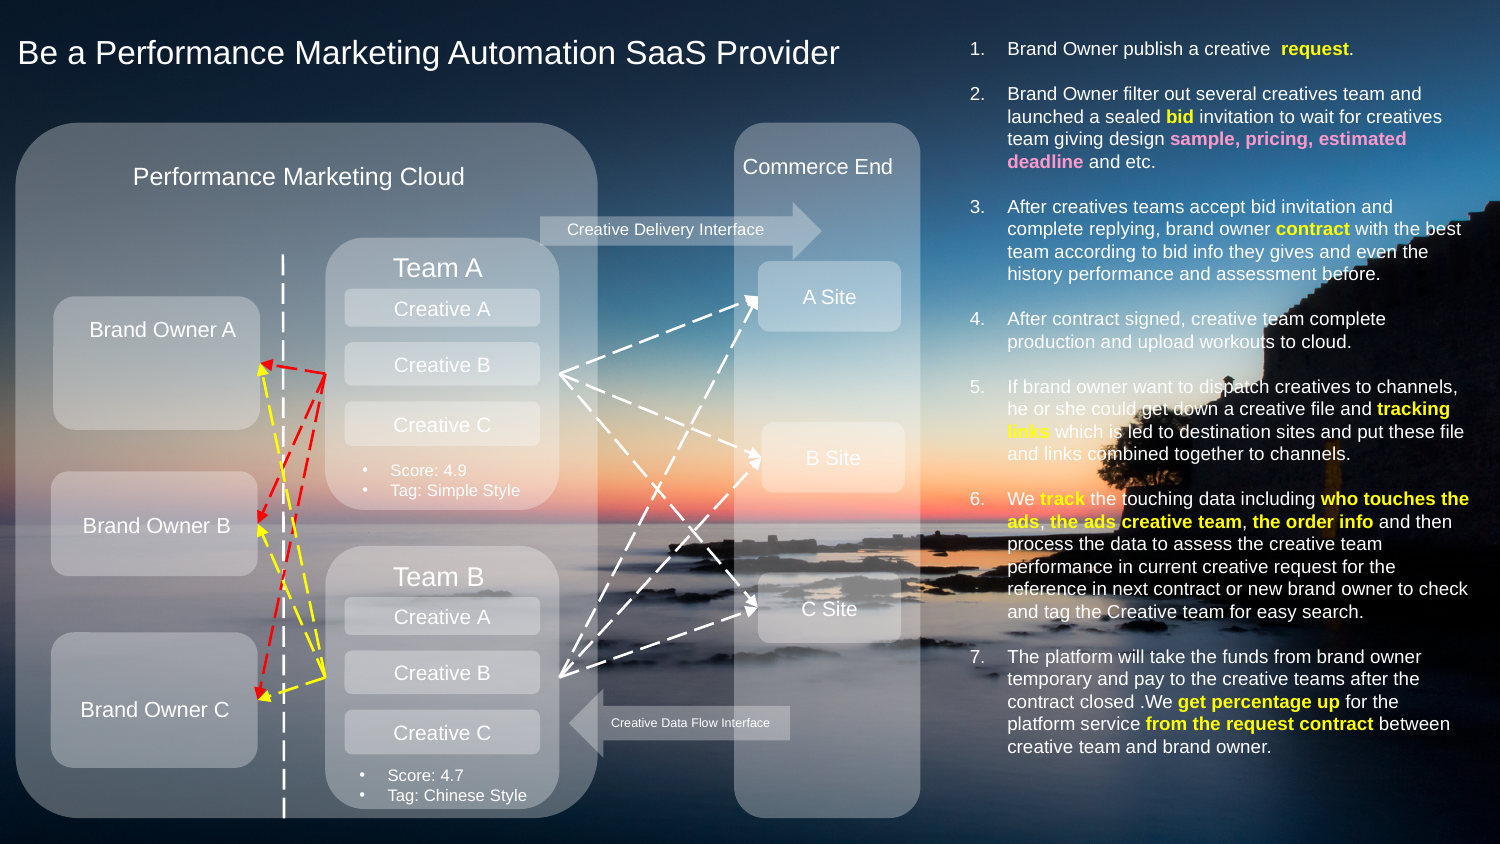

Be a Performance Marketing Automation SaaS Provider
Brand Owner publish a creative  request.

Brand Owner filter out several creatives team and launched a sealed bid invitation to wait for creatives team giving design sample, pricing, estimated deadline and etc.

After creatives teams accept bid invitation and complete replying, brand owner contract with the best team according to bid info they gives and even the history performance and assessment before.

After contract signed, creative team complete production and upload workouts to cloud.

If brand owner want to dispatch creatives to channels, he or she could get down a creative file and tracking links which is led to destination sites and put these file and links combined together to channels.

We track the touching data including who touches the ads, the ads creative team, the order info and then process the data to assess the creative team performance in current creative request for the reference in next contract or new brand owner to check and tag the Creative team for easy search.

The platform will take the funds from brand owner temporary and pay to the creative teams after the contract closed .We get percentage up for the platform service from the request contract between creative team and brand owner.

Commerce End
Performance Marketing Cloud

Creative Delivery Interface

Team A
Creative A
Creative B
Creative C
A Site

Brand Owner A
B Site
Score: 4.9
Tag: Simple Style

Brand Owner B

Team B
Creative A
Creative B
Creative C
C Site

Brand Owner C
Creative Data Flow Interface
Score: 4.7
Tag: Chinese Style